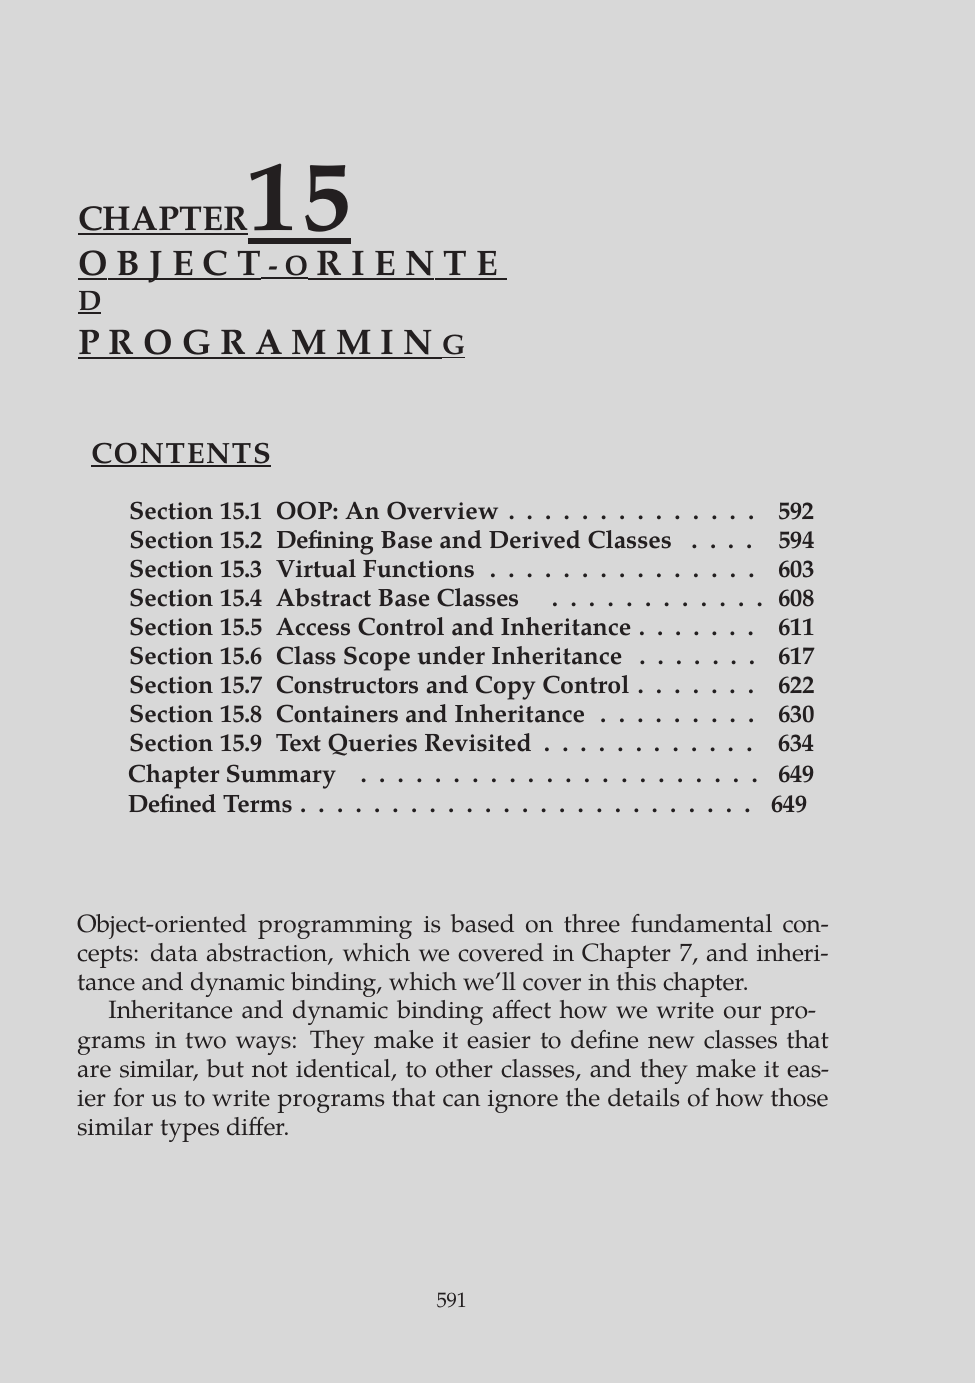

# C	H	A	P	T	E	R	15
O B J E C T - O R I E N T E D
P R O G R A M M I N G
Contents
| Section 15.1 | OOP: An Overview . . . . . . . . . . . . . . | 592 |
| --- | --- | --- |
| Section 15.2 | Defining Base and Derived Classes . . . . | 594 |
| Section 15.3 | Virtual Functions . . . . . . . . . . . . . . . | 603 |
| Section 15.4 | Abstract Base Classes . . . . . . . . . . . . | 608 |
| Section 15.5 | Access Control and Inheritance . . . . . . . | 611 |
| Section 15.6 | Class Scope under Inheritance . . . . . . . | 617 |
| Section 15.7 | Constructors and Copy Control . . . . . . . | 622 |
| Section 15.8 | Containers and Inheritance . . . . . . . . . | 630 |
| Section 15.9 | Text Queries Revisited . . . . . . . . . . . . | 634 |
Chapter Summary	. . . . . . . . . . . . . . . . . . . . . .  649
Defined Terms . . . . . . . . . . . . . . . . . . . . . . . . .  649
Object-oriented programming is based on three fundamental con- cepts: data abstraction, which we covered in Chapter 7, and inheri- tance and dynamic binding, which we’ll cover in this chapter.
Inheritance and dynamic binding affect how we write our pro-
grams in two ways: They make it easier to define new classes that are similar, but not identical, to other classes, and they make it eas- ier for us to write programs that can ignore the details of how those similar types differ.
591